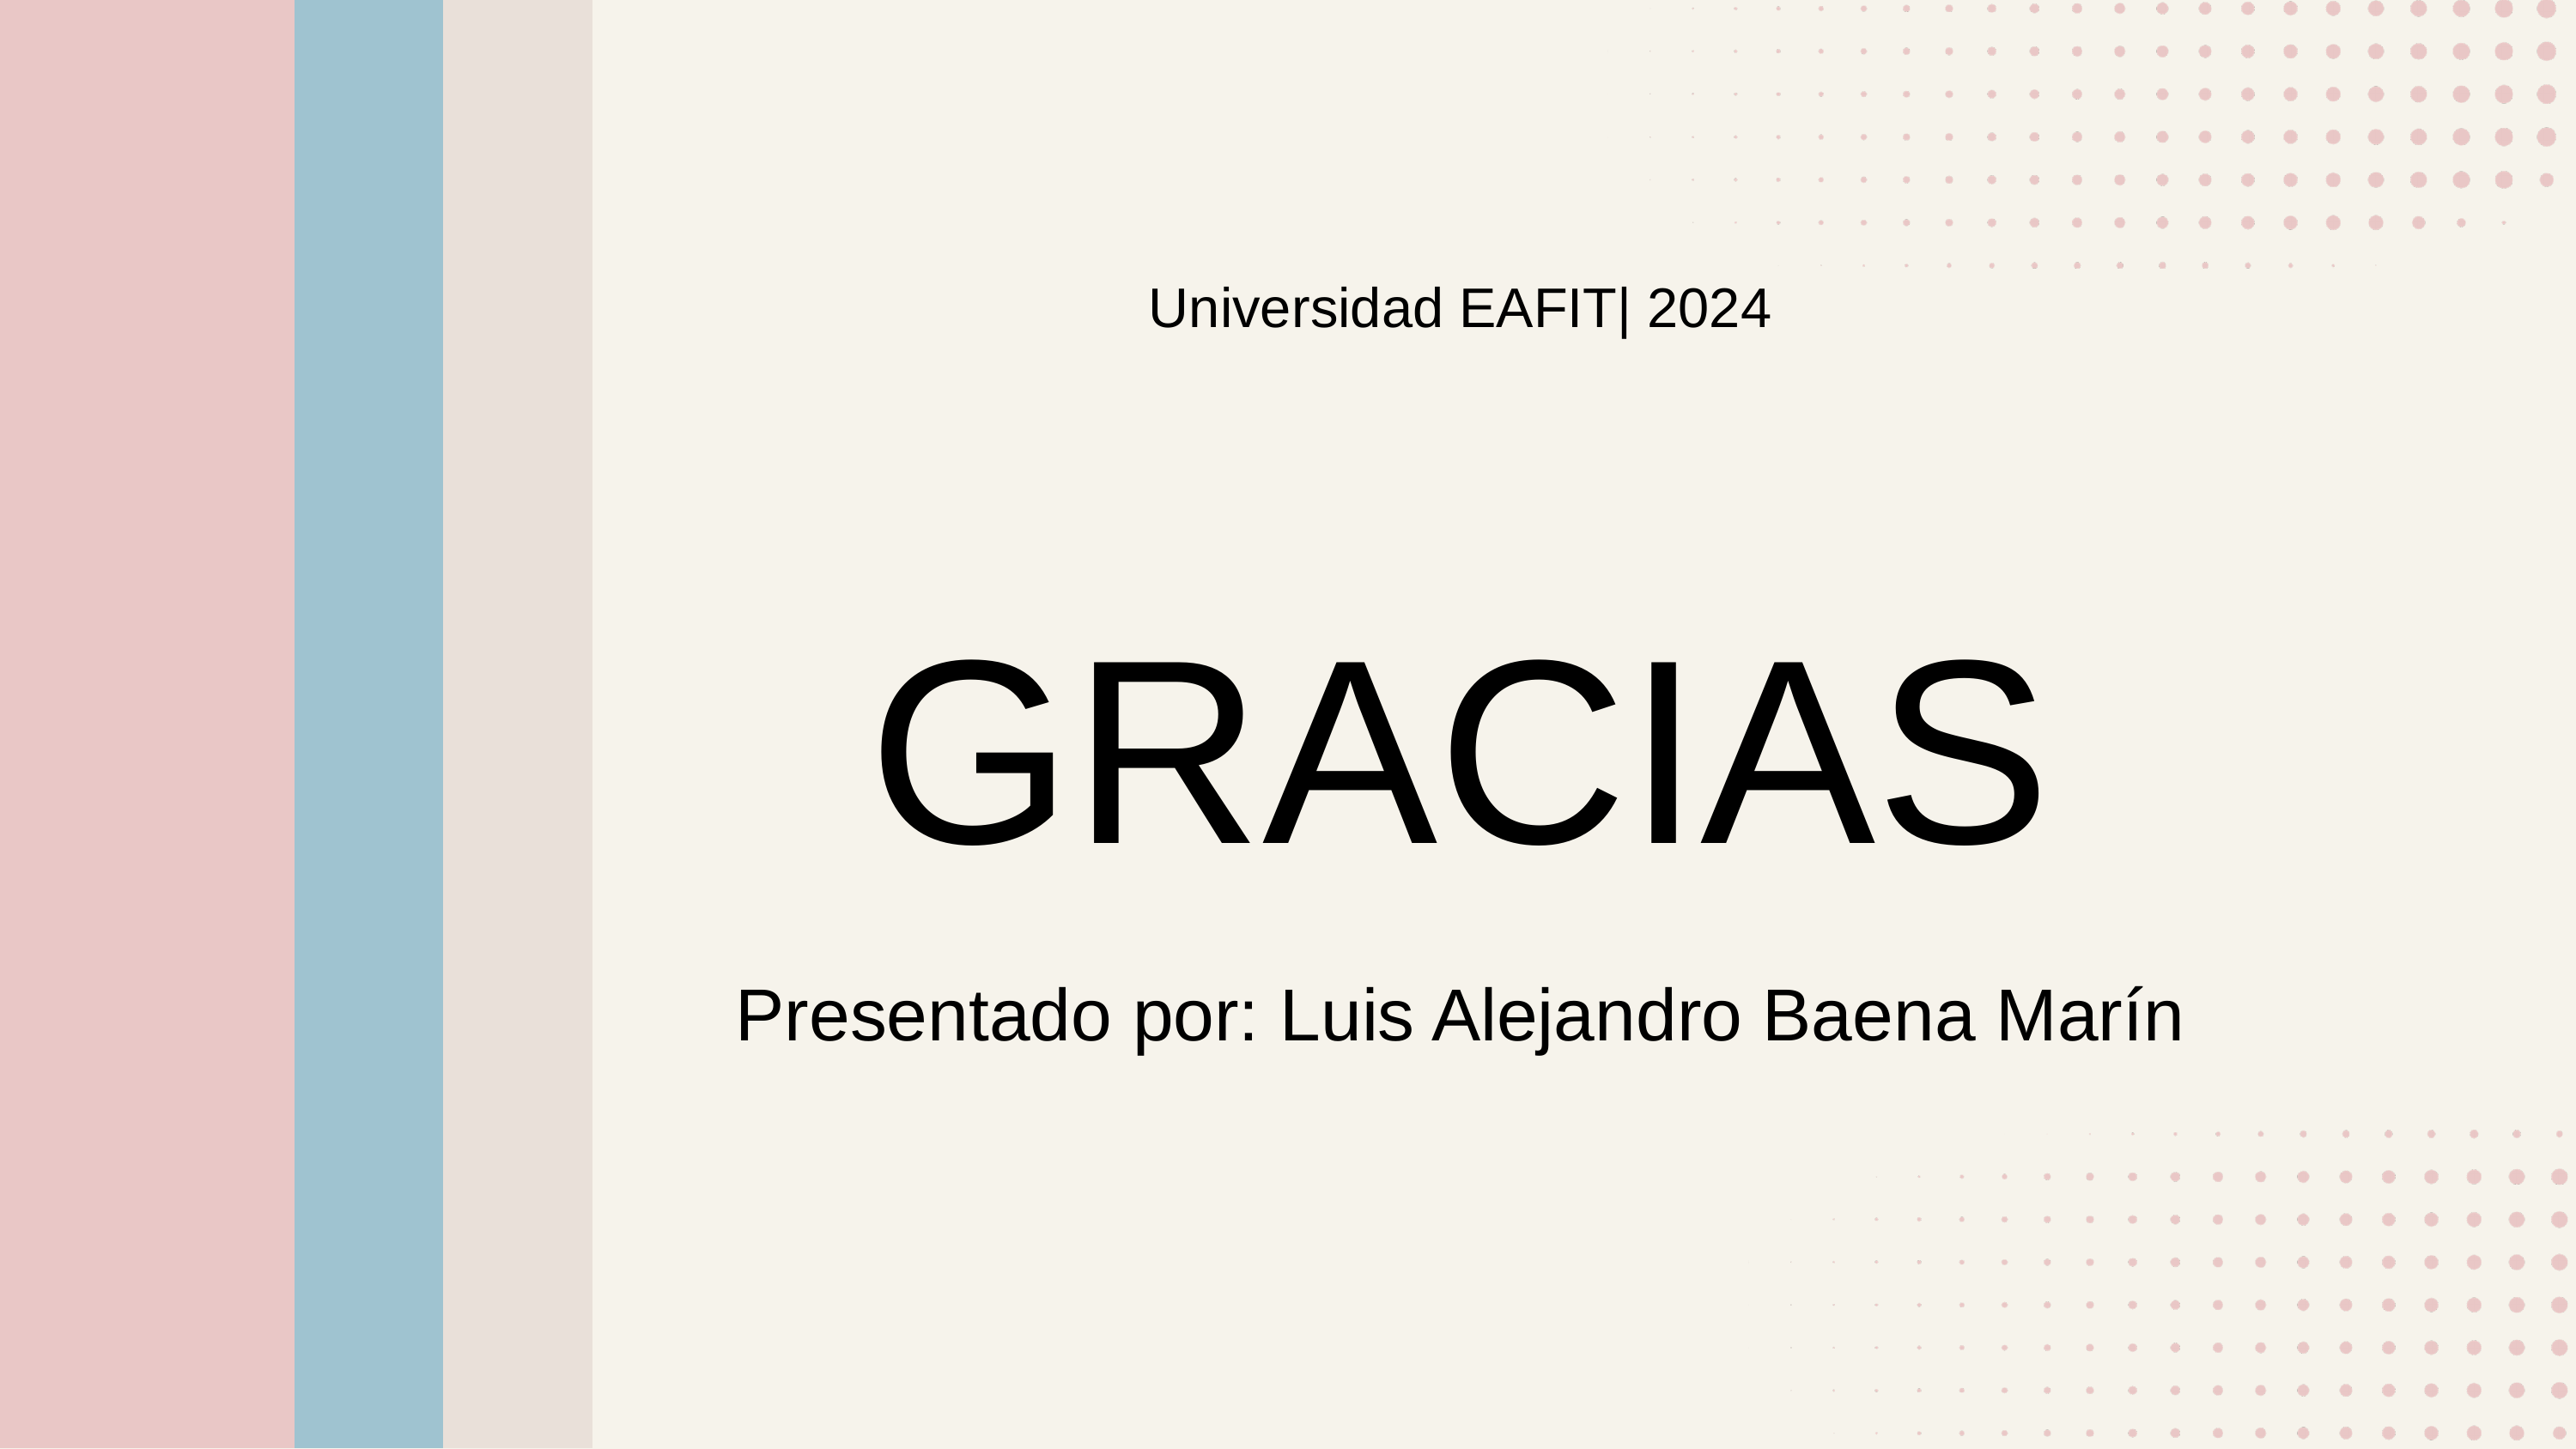

Universidad EAFIT| 2024
GRACIAS
Presentado por: Luis Alejandro Baena Marín